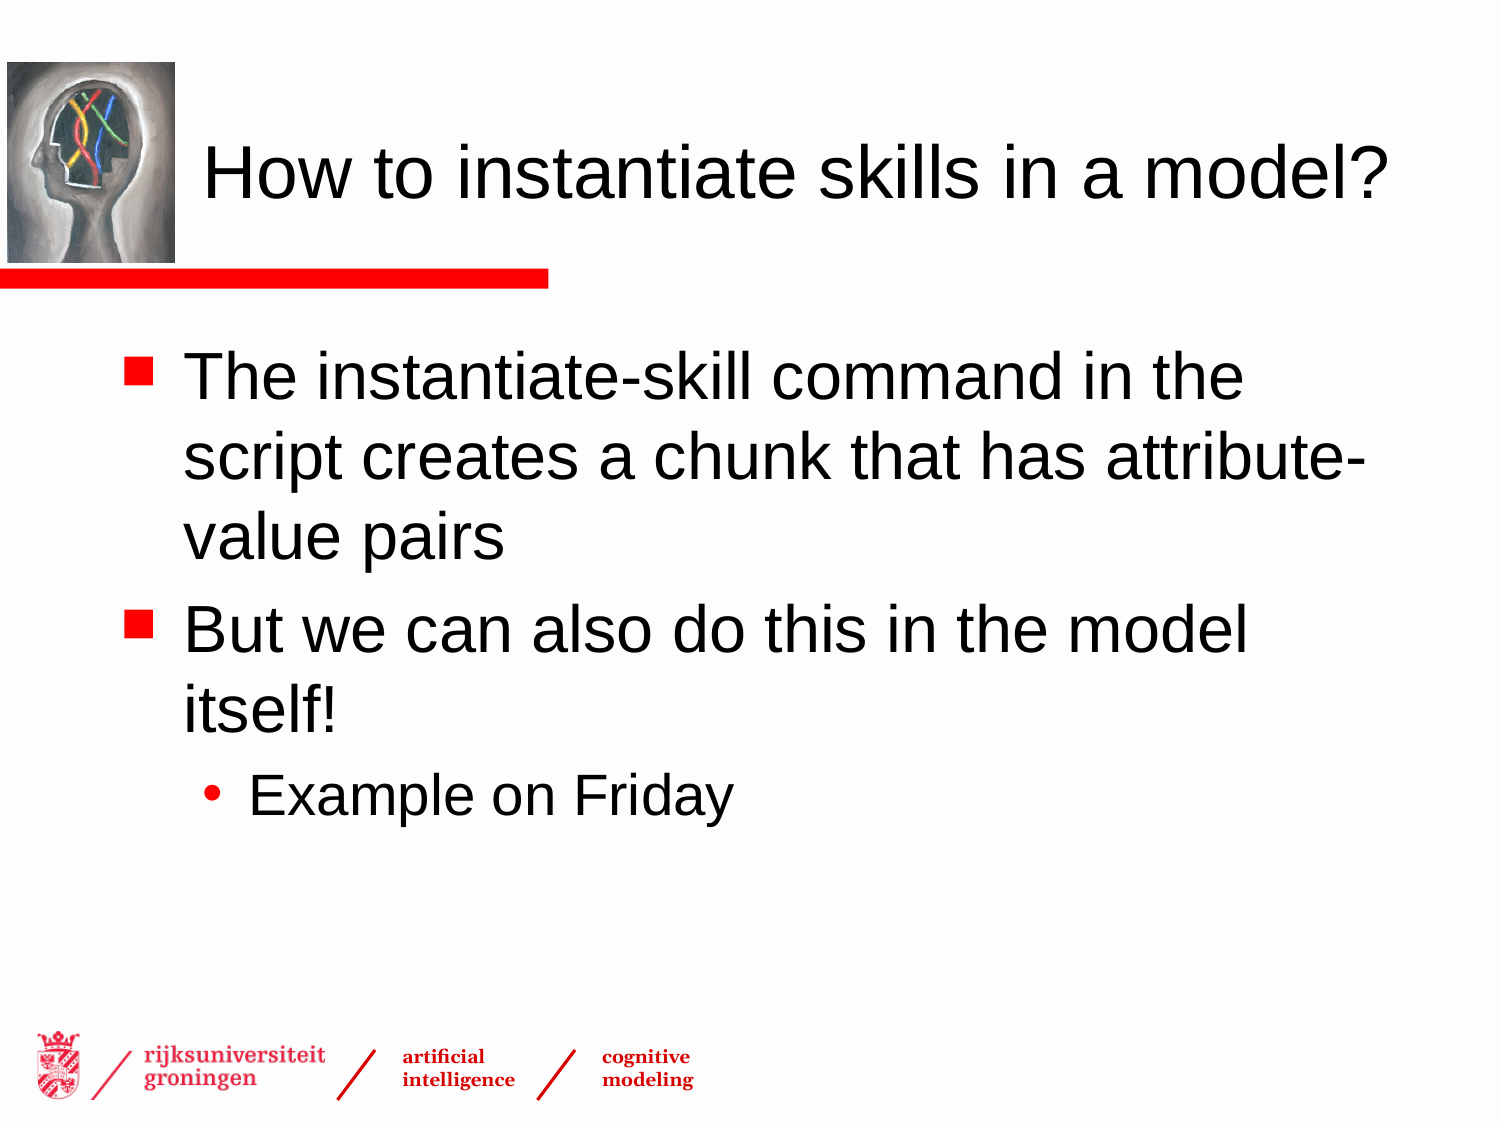

# How to instantiate skills in a model?
The instantiate-skill command in the script creates a chunk that has attribute-value pairs
But we can also do this in the model itself!
Example on Friday